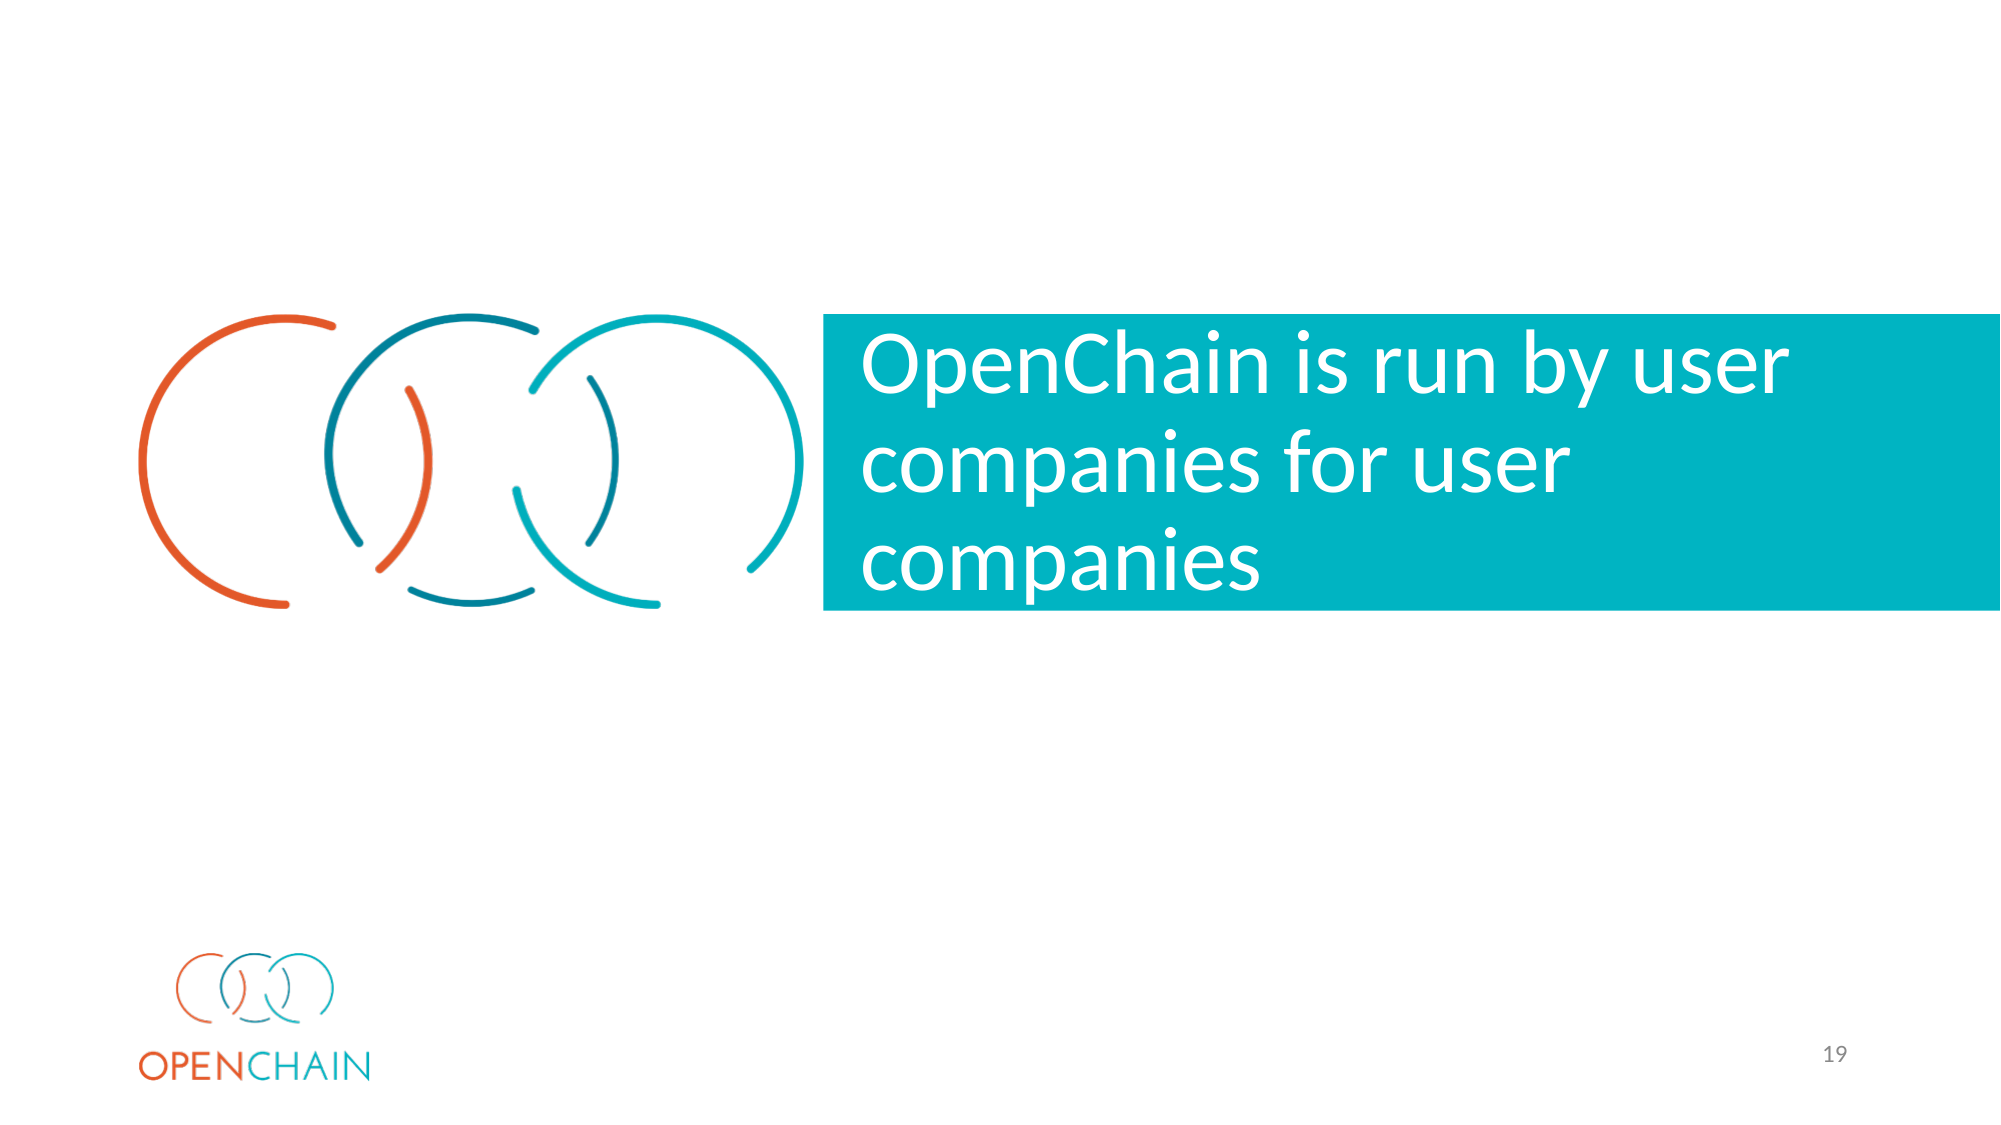

# OpenChain is run by user companies for user companies
19